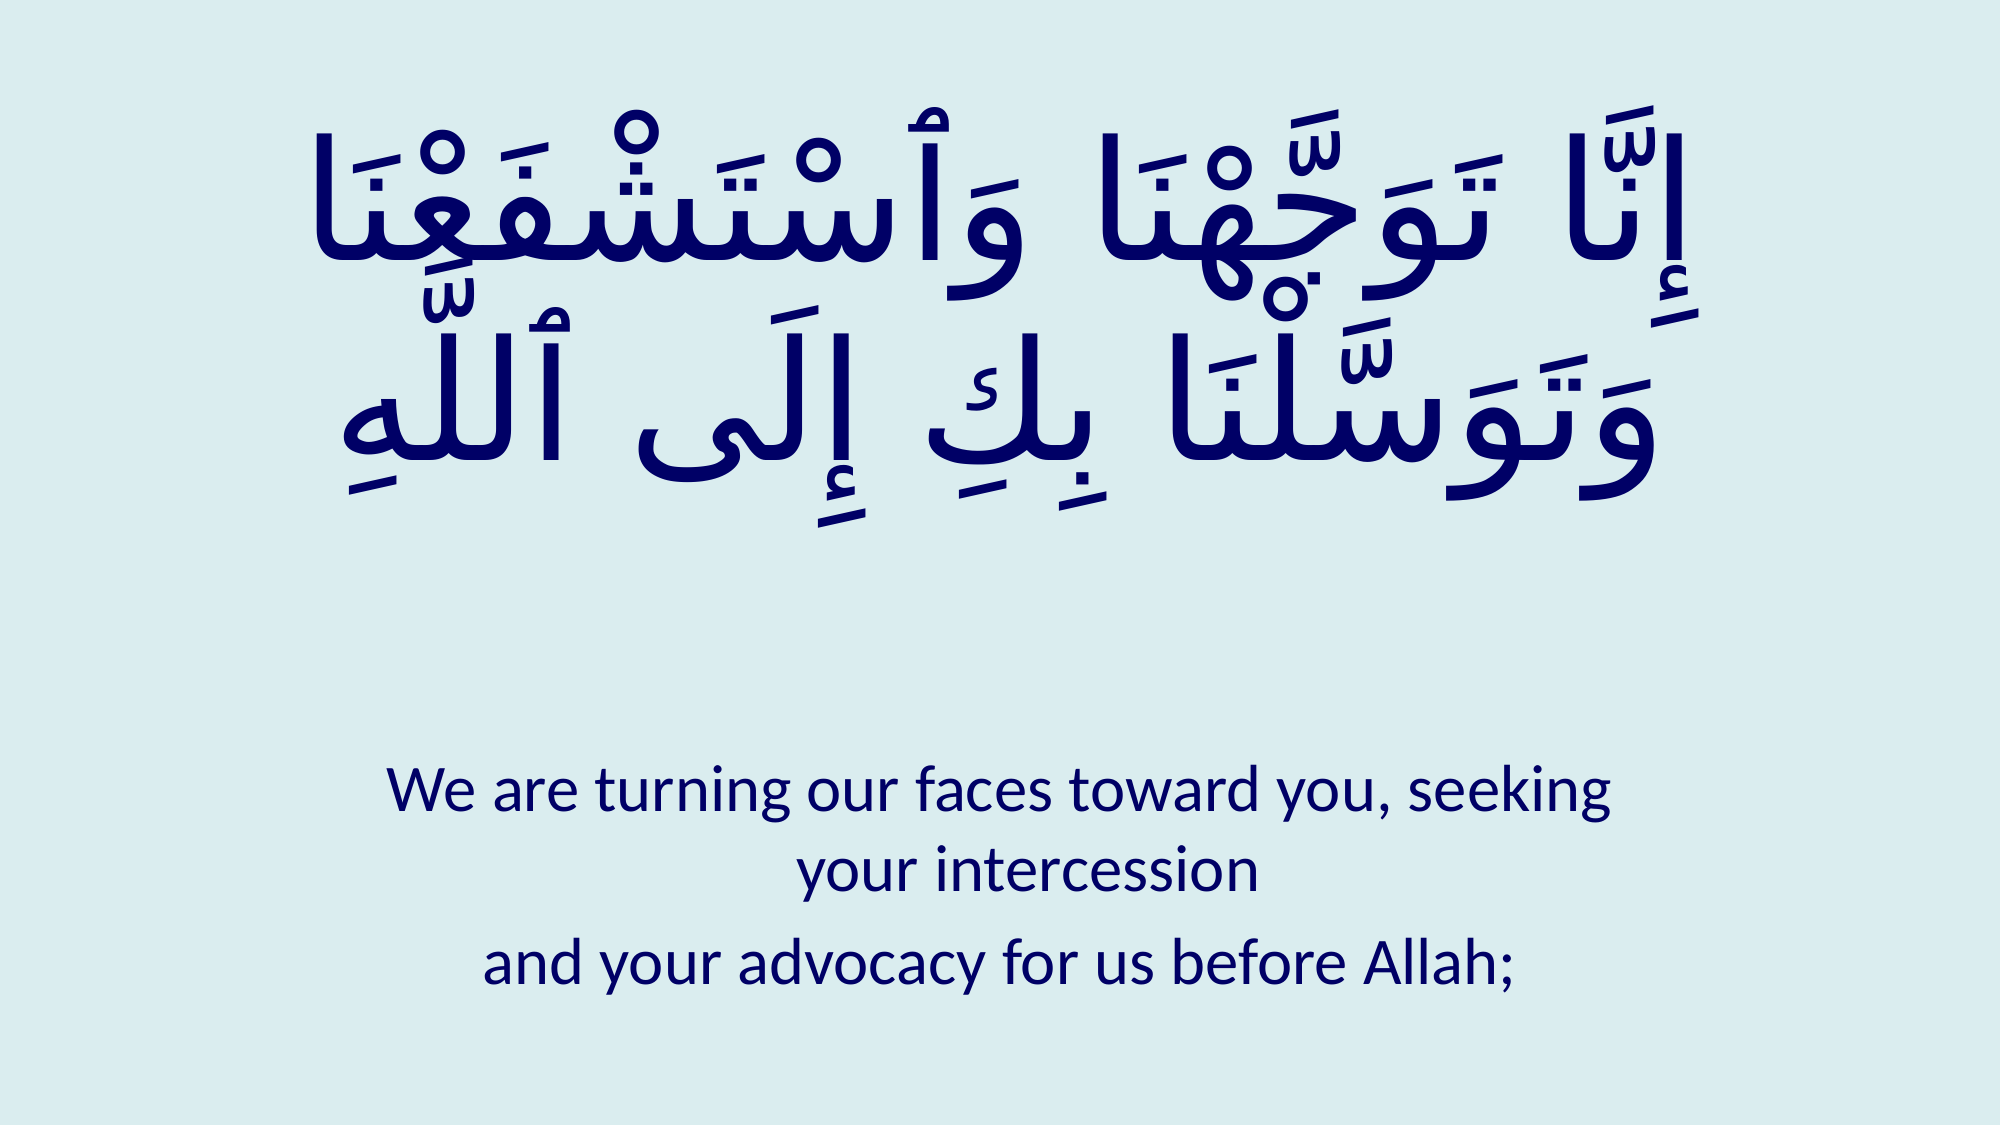

# إِنَّا تَوَجَّهْنَا وَٱسْتَشْفَعْنَا وَتَوَسَّلْنَا بِكِ إِلَى ٱللَّهِ
We are turning our faces toward you, seeking your intercession
and your advocacy for us before Allah;